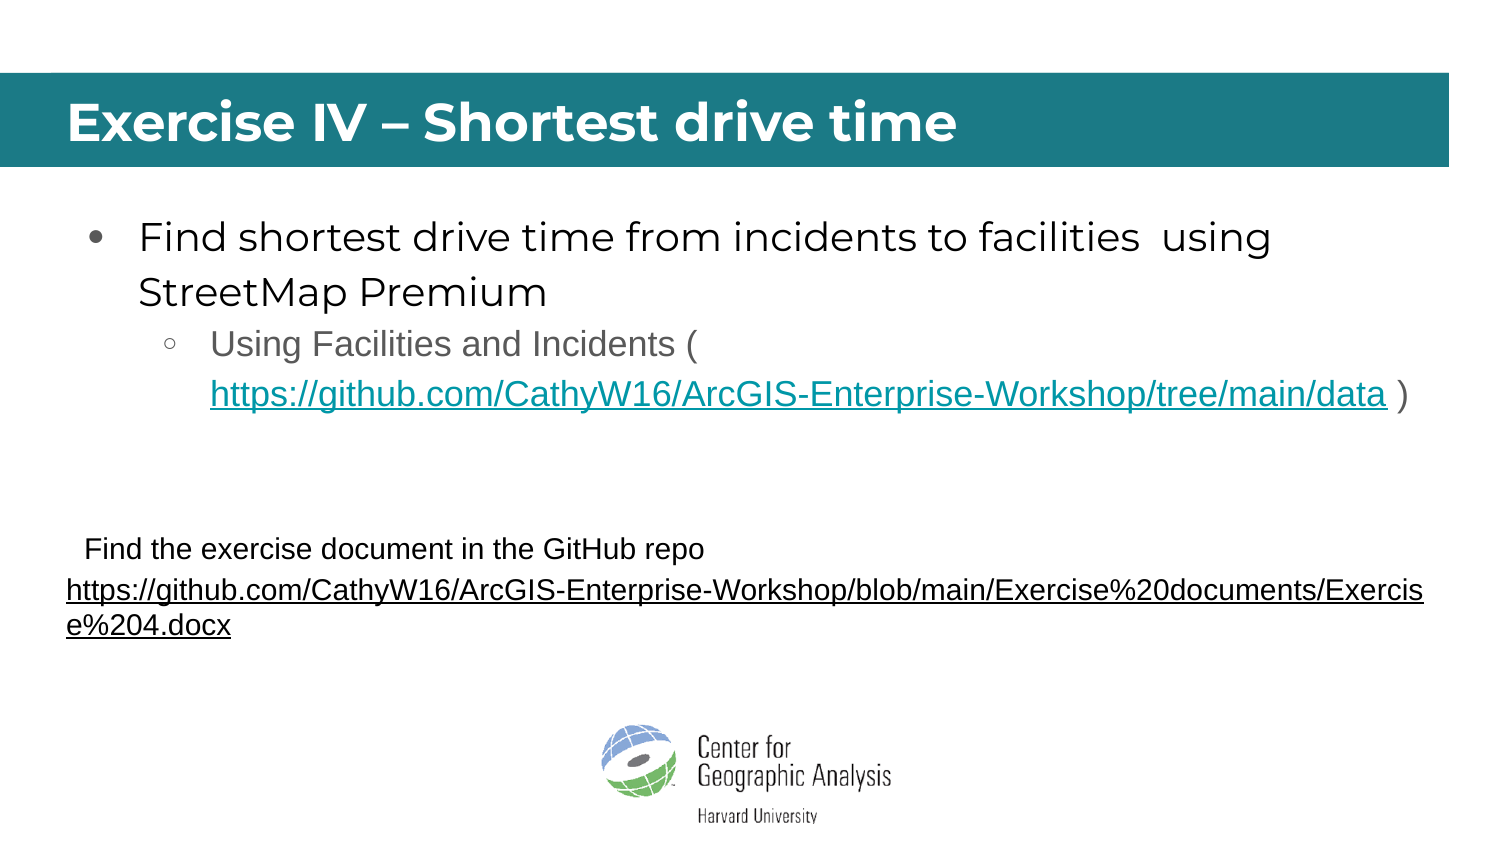

# Exercise IV – Shortest drive time
Find shortest drive time from incidents to facilities  using StreetMap Premium
Using Facilities and Incidents (https://github.com/CathyW16/ArcGIS-Enterprise-Workshop/tree/main/data )

Find the exercise document in the GitHub repo
https://github.com/CathyW16/ArcGIS-Enterprise-Workshop/blob/main/Exercise%20documents/Exercise%204.docx